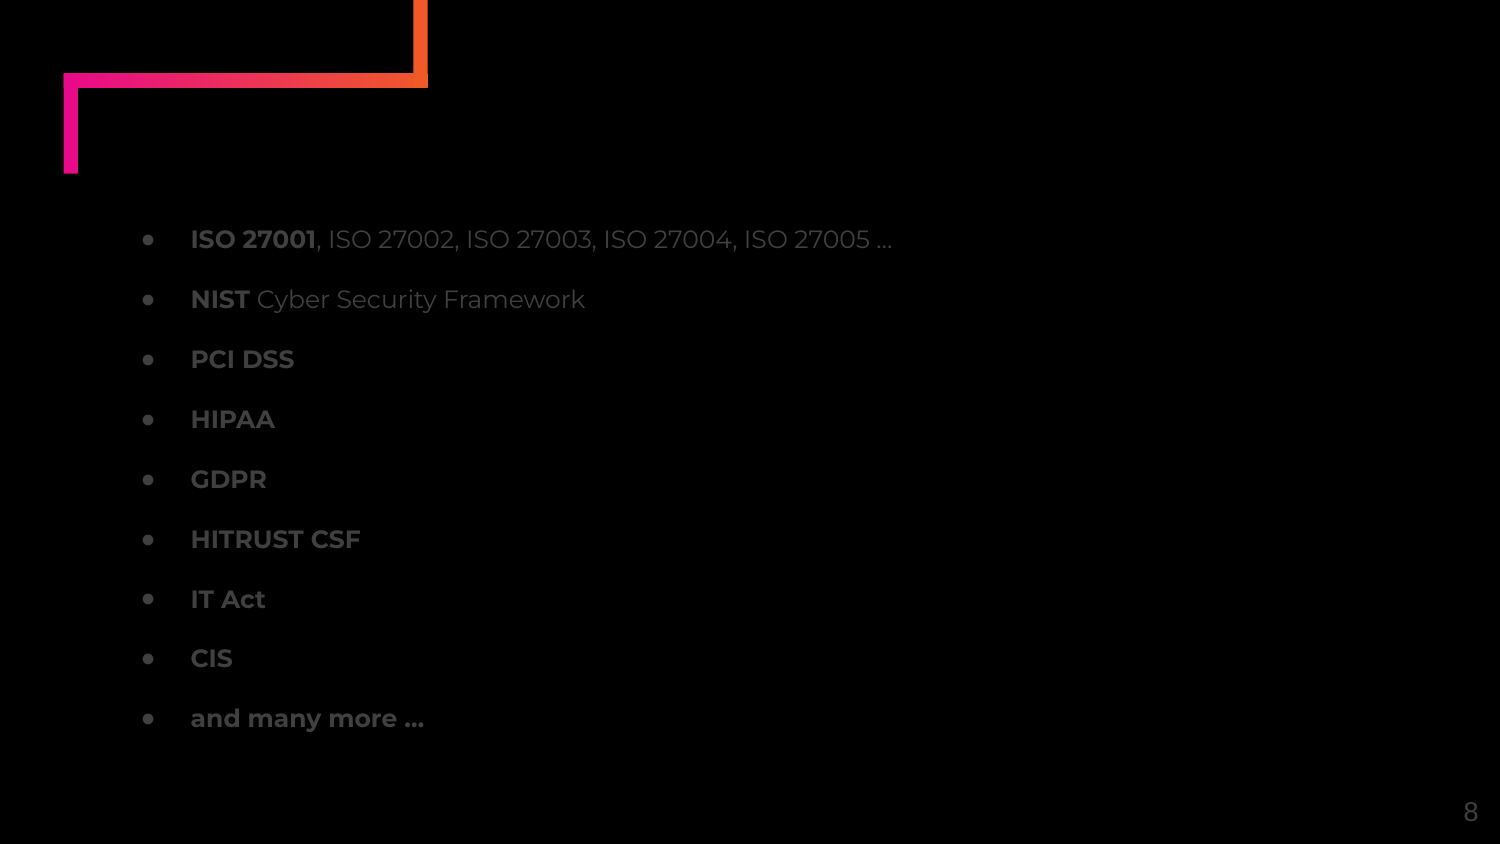

# Information Security Standards / Frameworks
ISO 27001, ISO 27002, ISO 27003, ISO 27004, ISO 27005 …
NIST Cyber Security Framework
PCI DSS
HIPAA
GDPR
HITRUST CSF
IT Act
CIS
and many more …
8